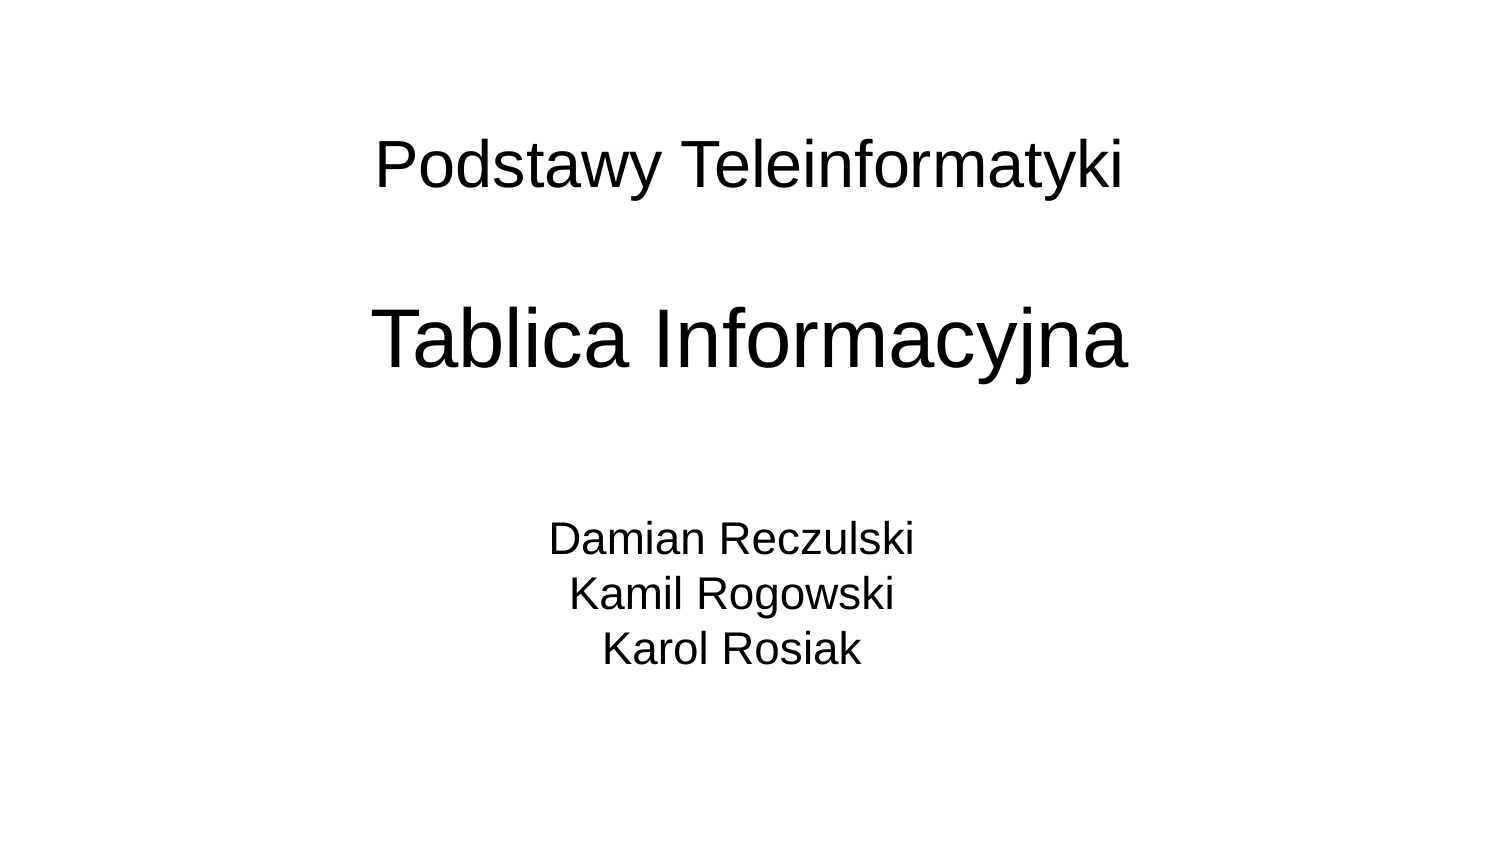

# Podstawy Teleinformatyki

Tablica Informacyjna

Damian Reczulski
Kamil Rogowski
Karol Rosiak